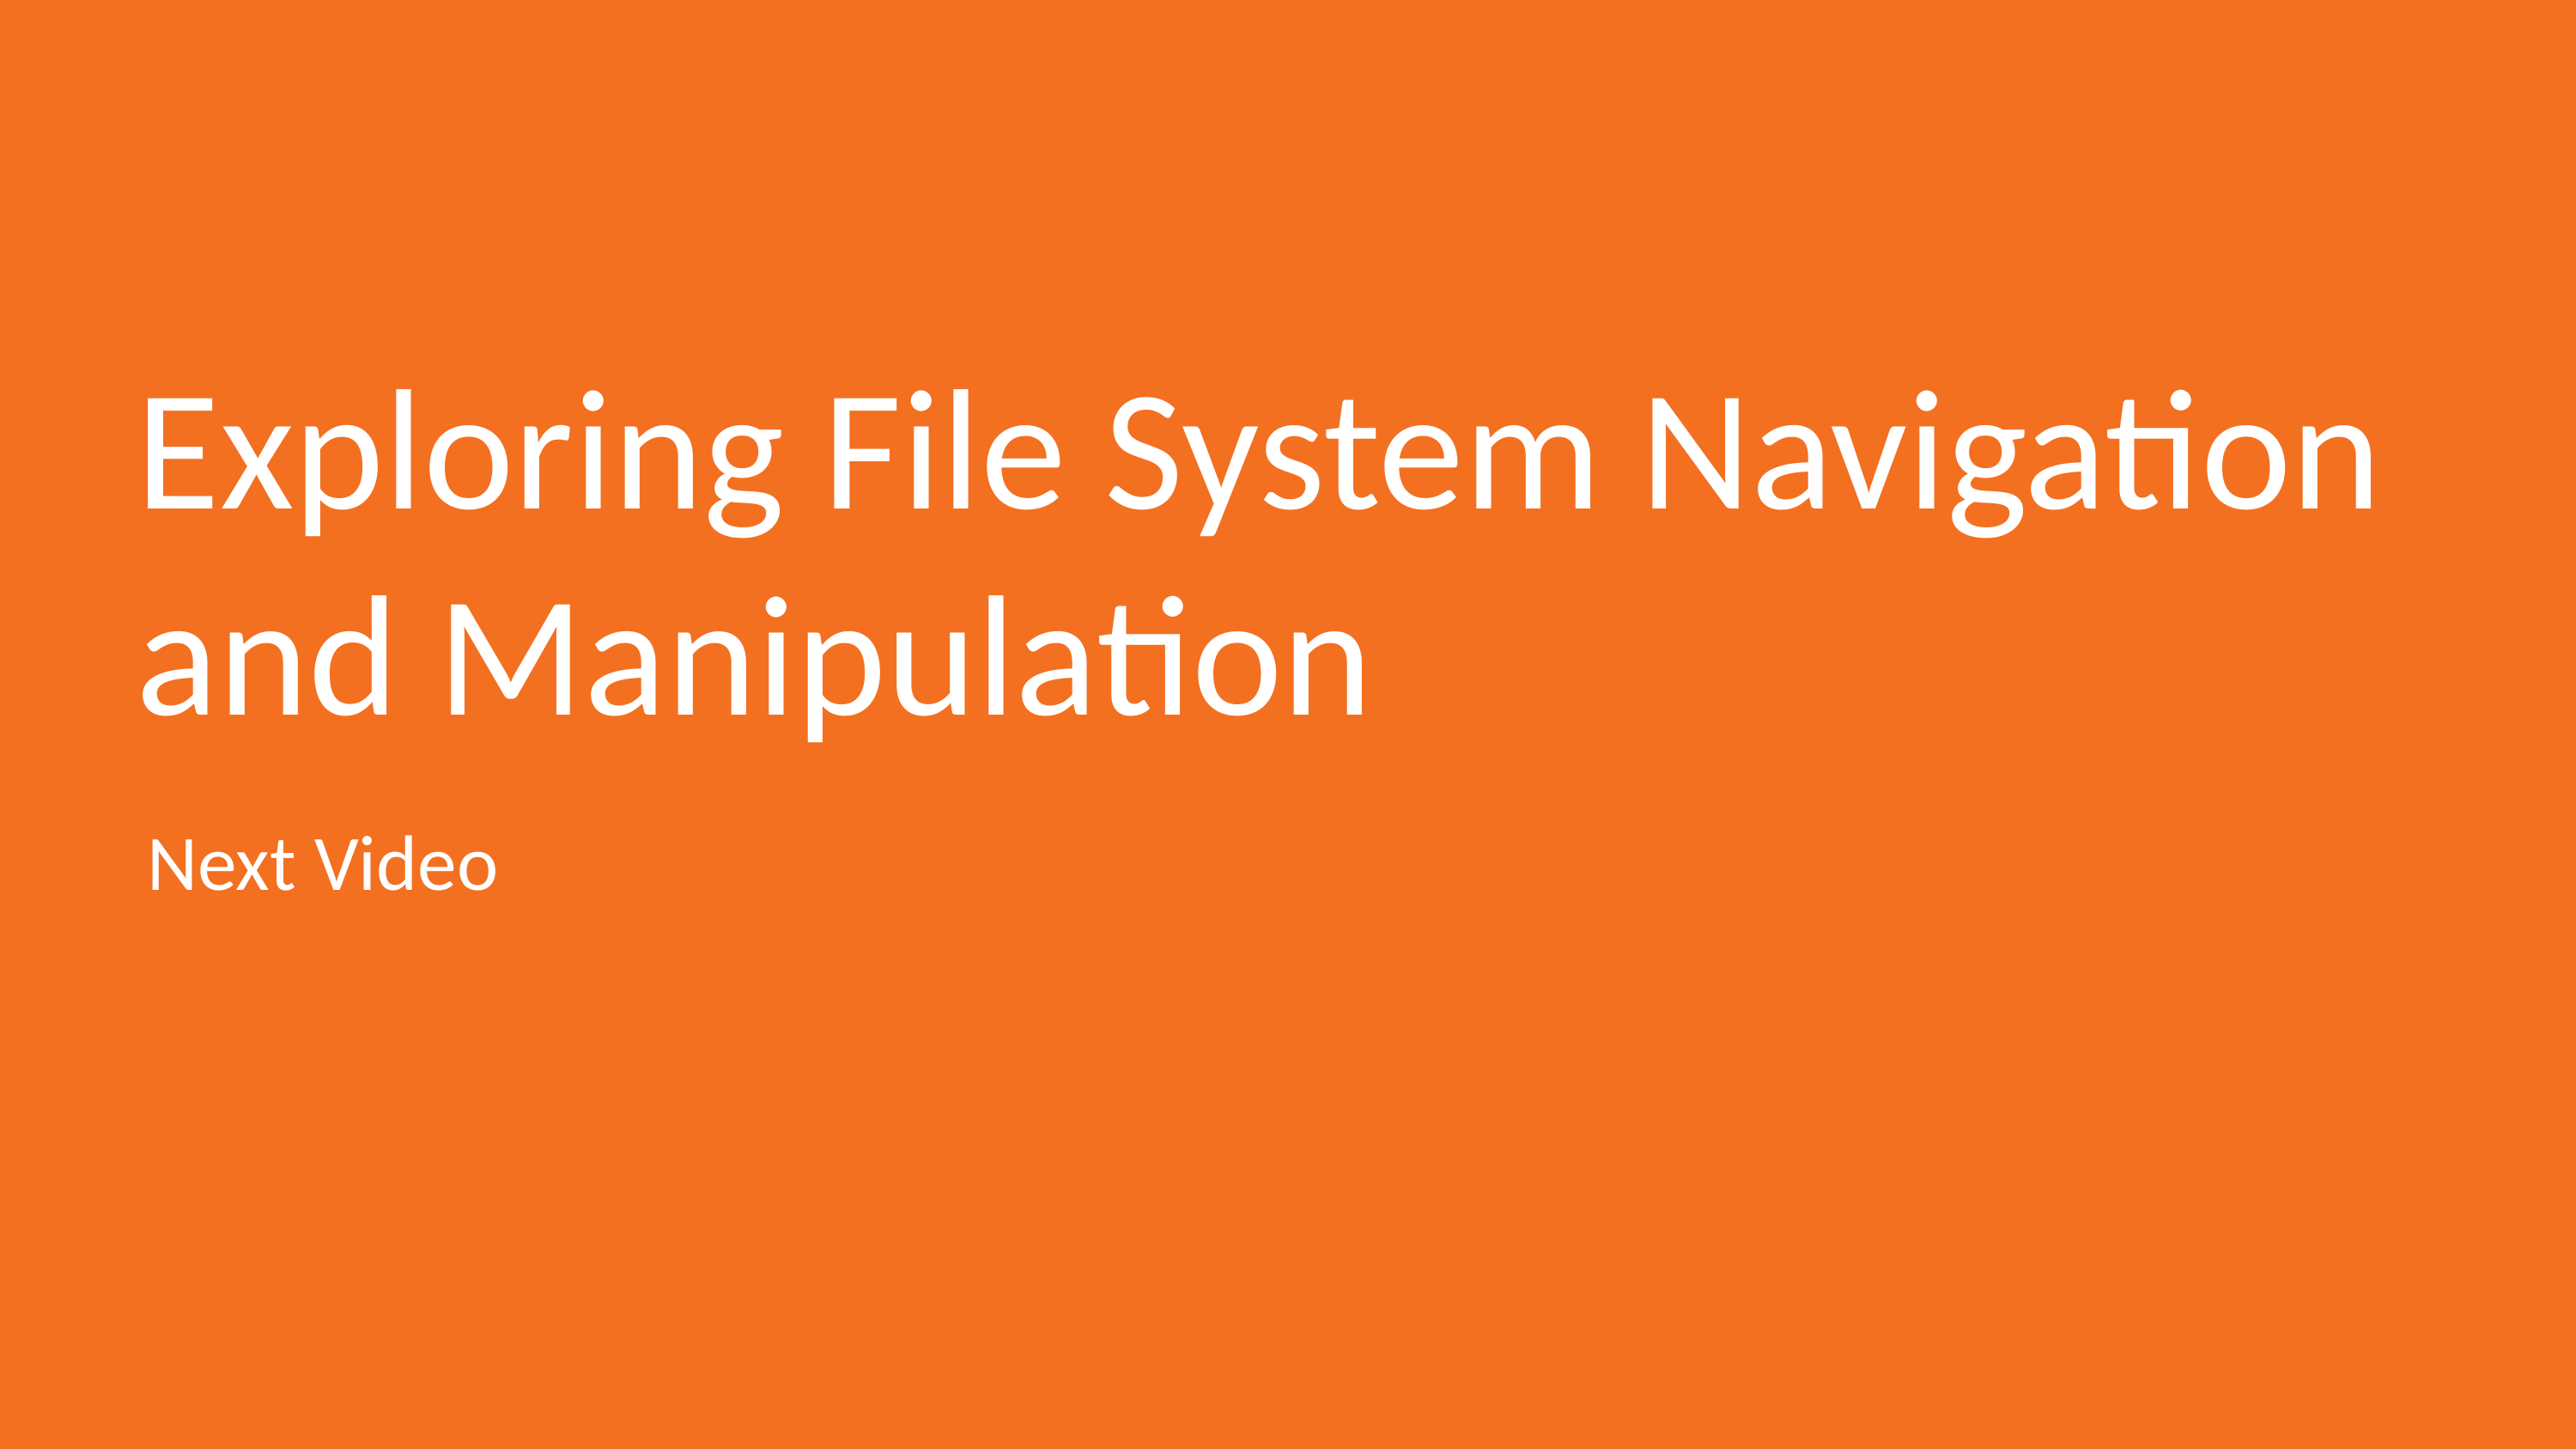

# Exploring File System Navigation and Manipulation
Next Video